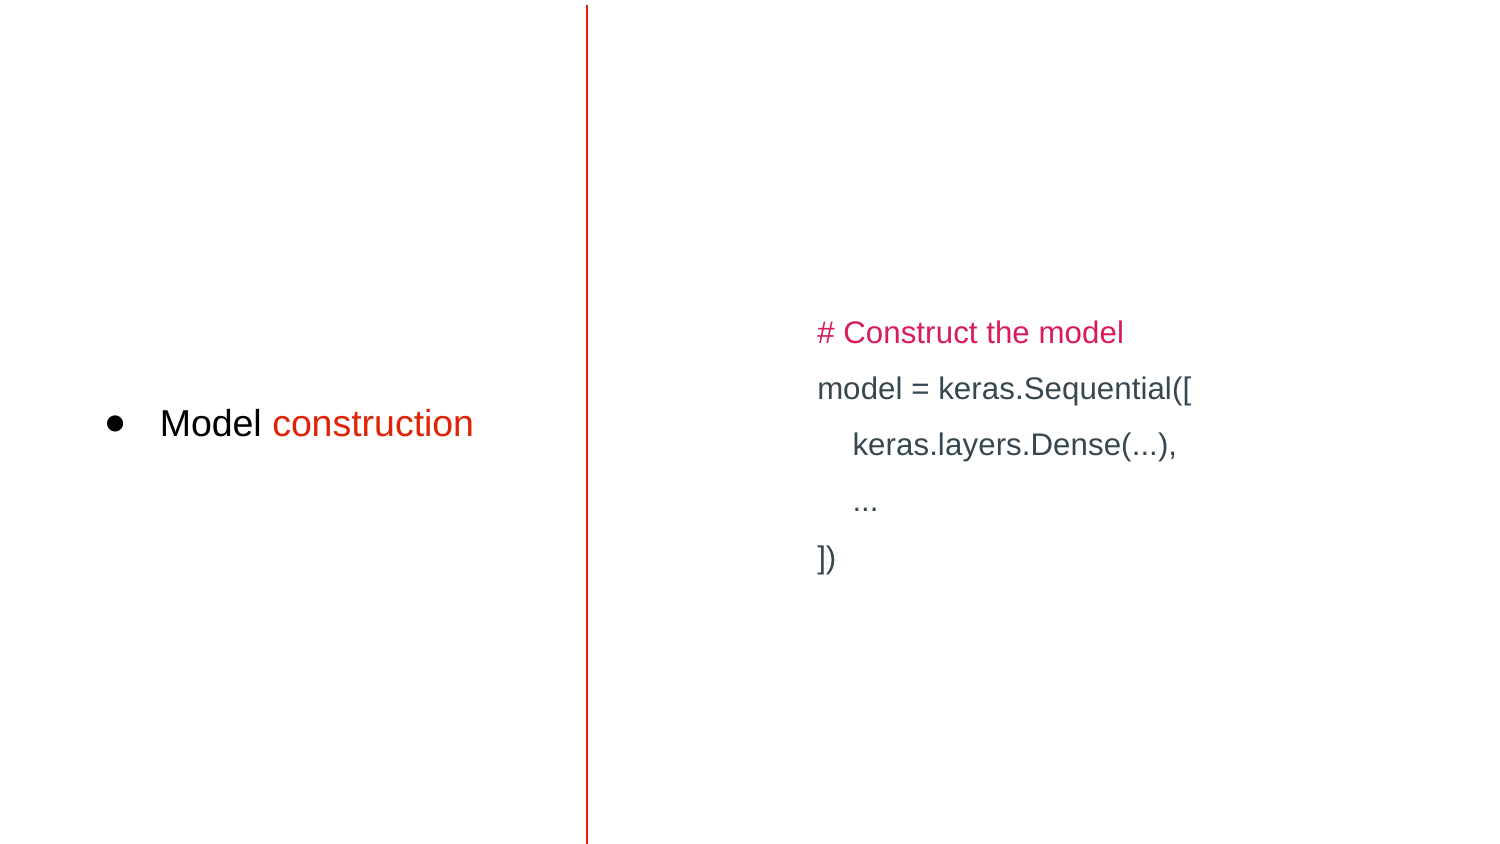

# Construct the model
model = keras.Sequential([
    keras.layers.Dense(...),
    ...
])
Model construction